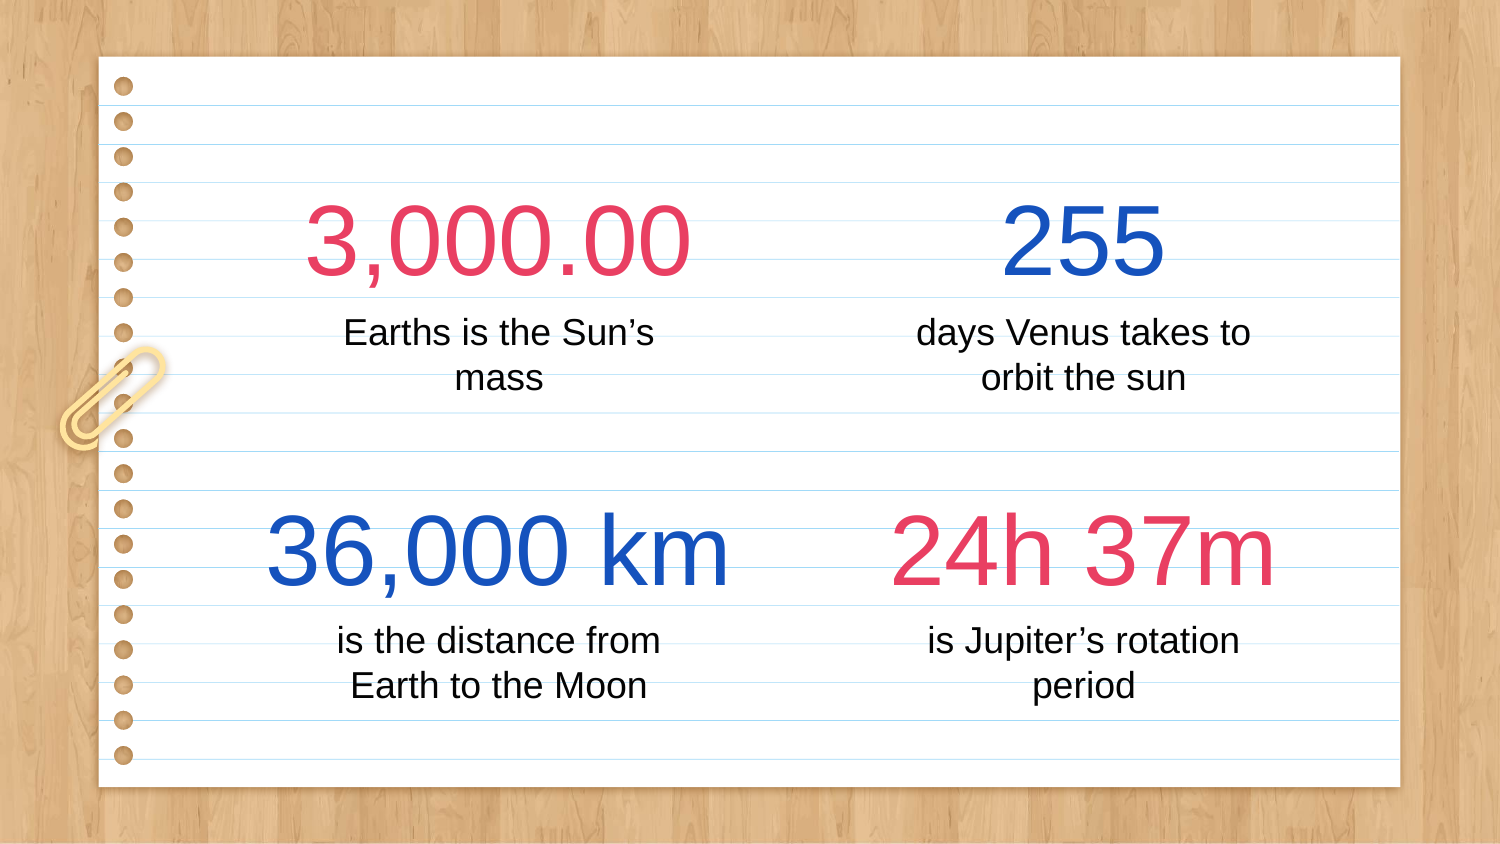

3,000.00
255
Earths is the Sun’s mass
days Venus takes to orbit the sun

36,000 km
# 24h 37m
is the distance from Earth to the Moon
is Jupiter’s rotation period